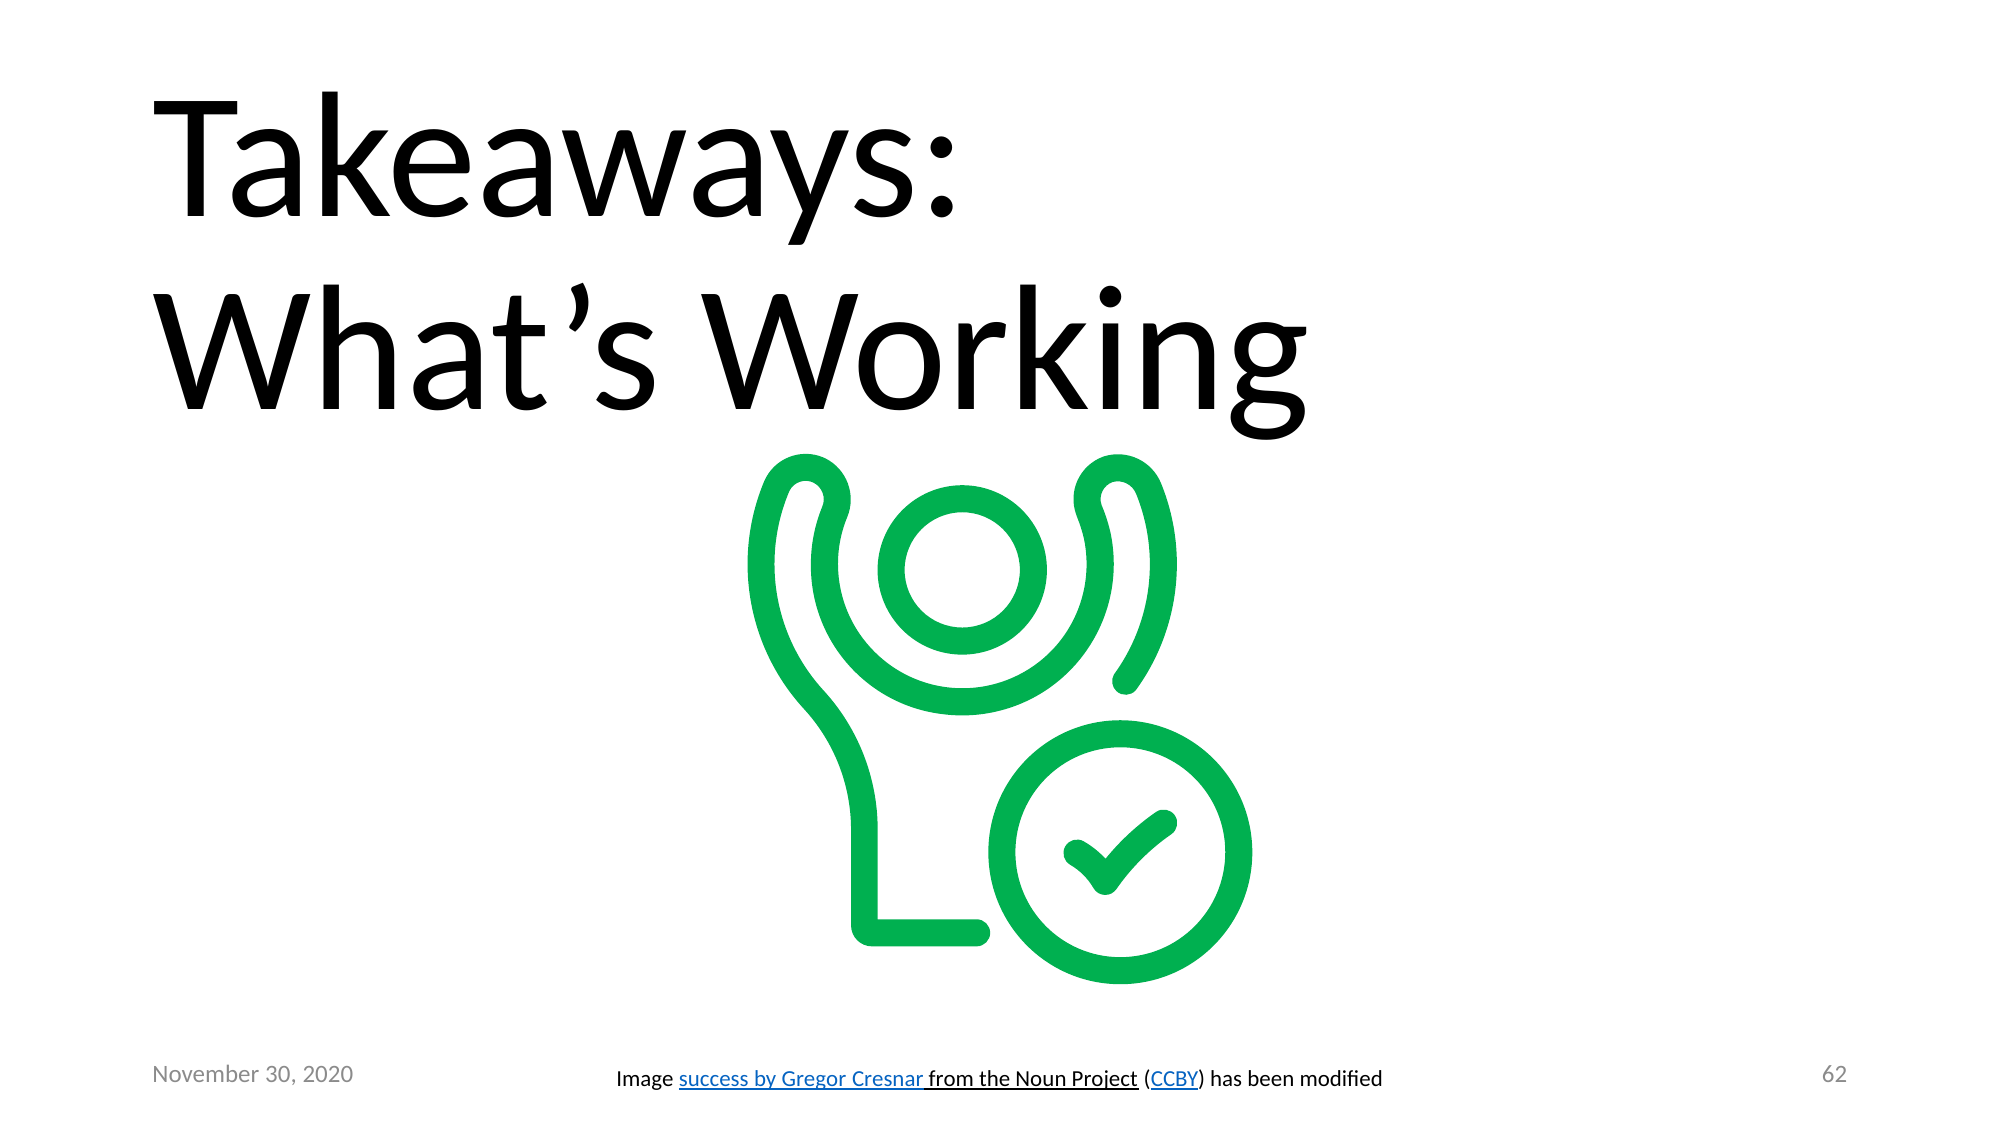

# Takeaways: What’s Working

November 30, 2020
62
Image success by Gregor Cresnar from the Noun Project (CCBY) has been modified